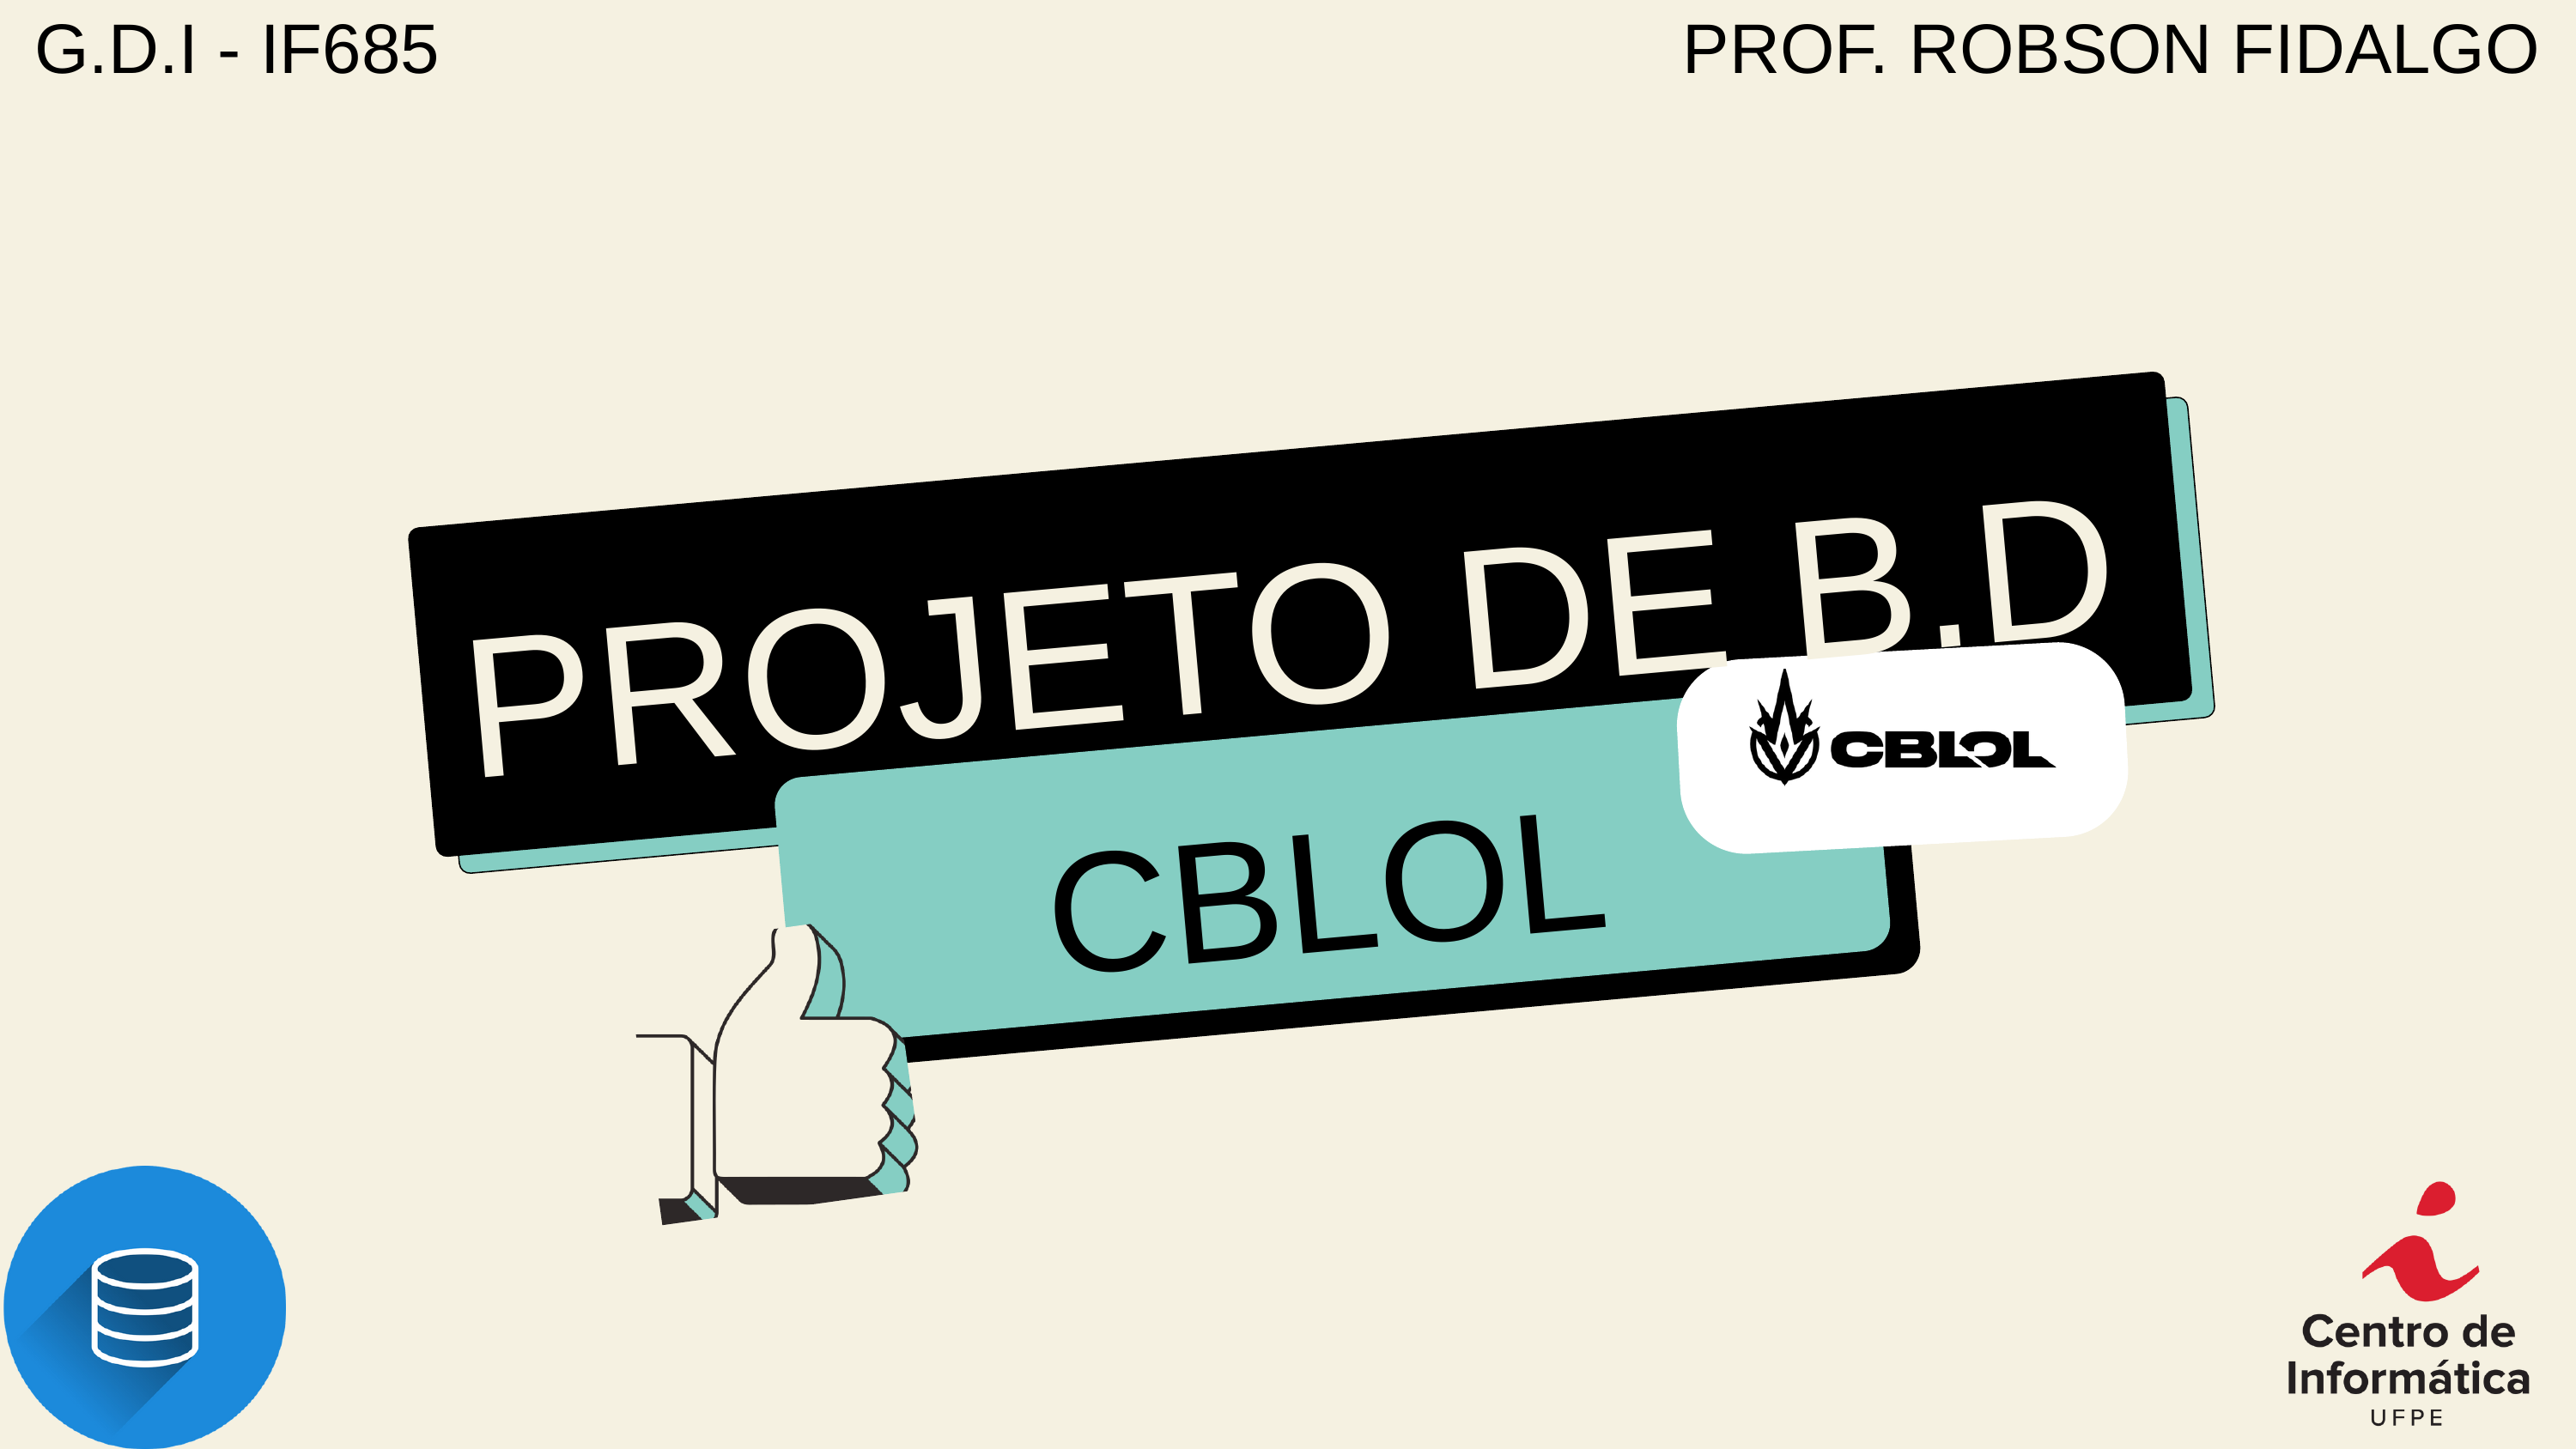

G.D.I - IF685
PROF. ROBSON FIDALGO

PROJETO DE B.D

CBLOL